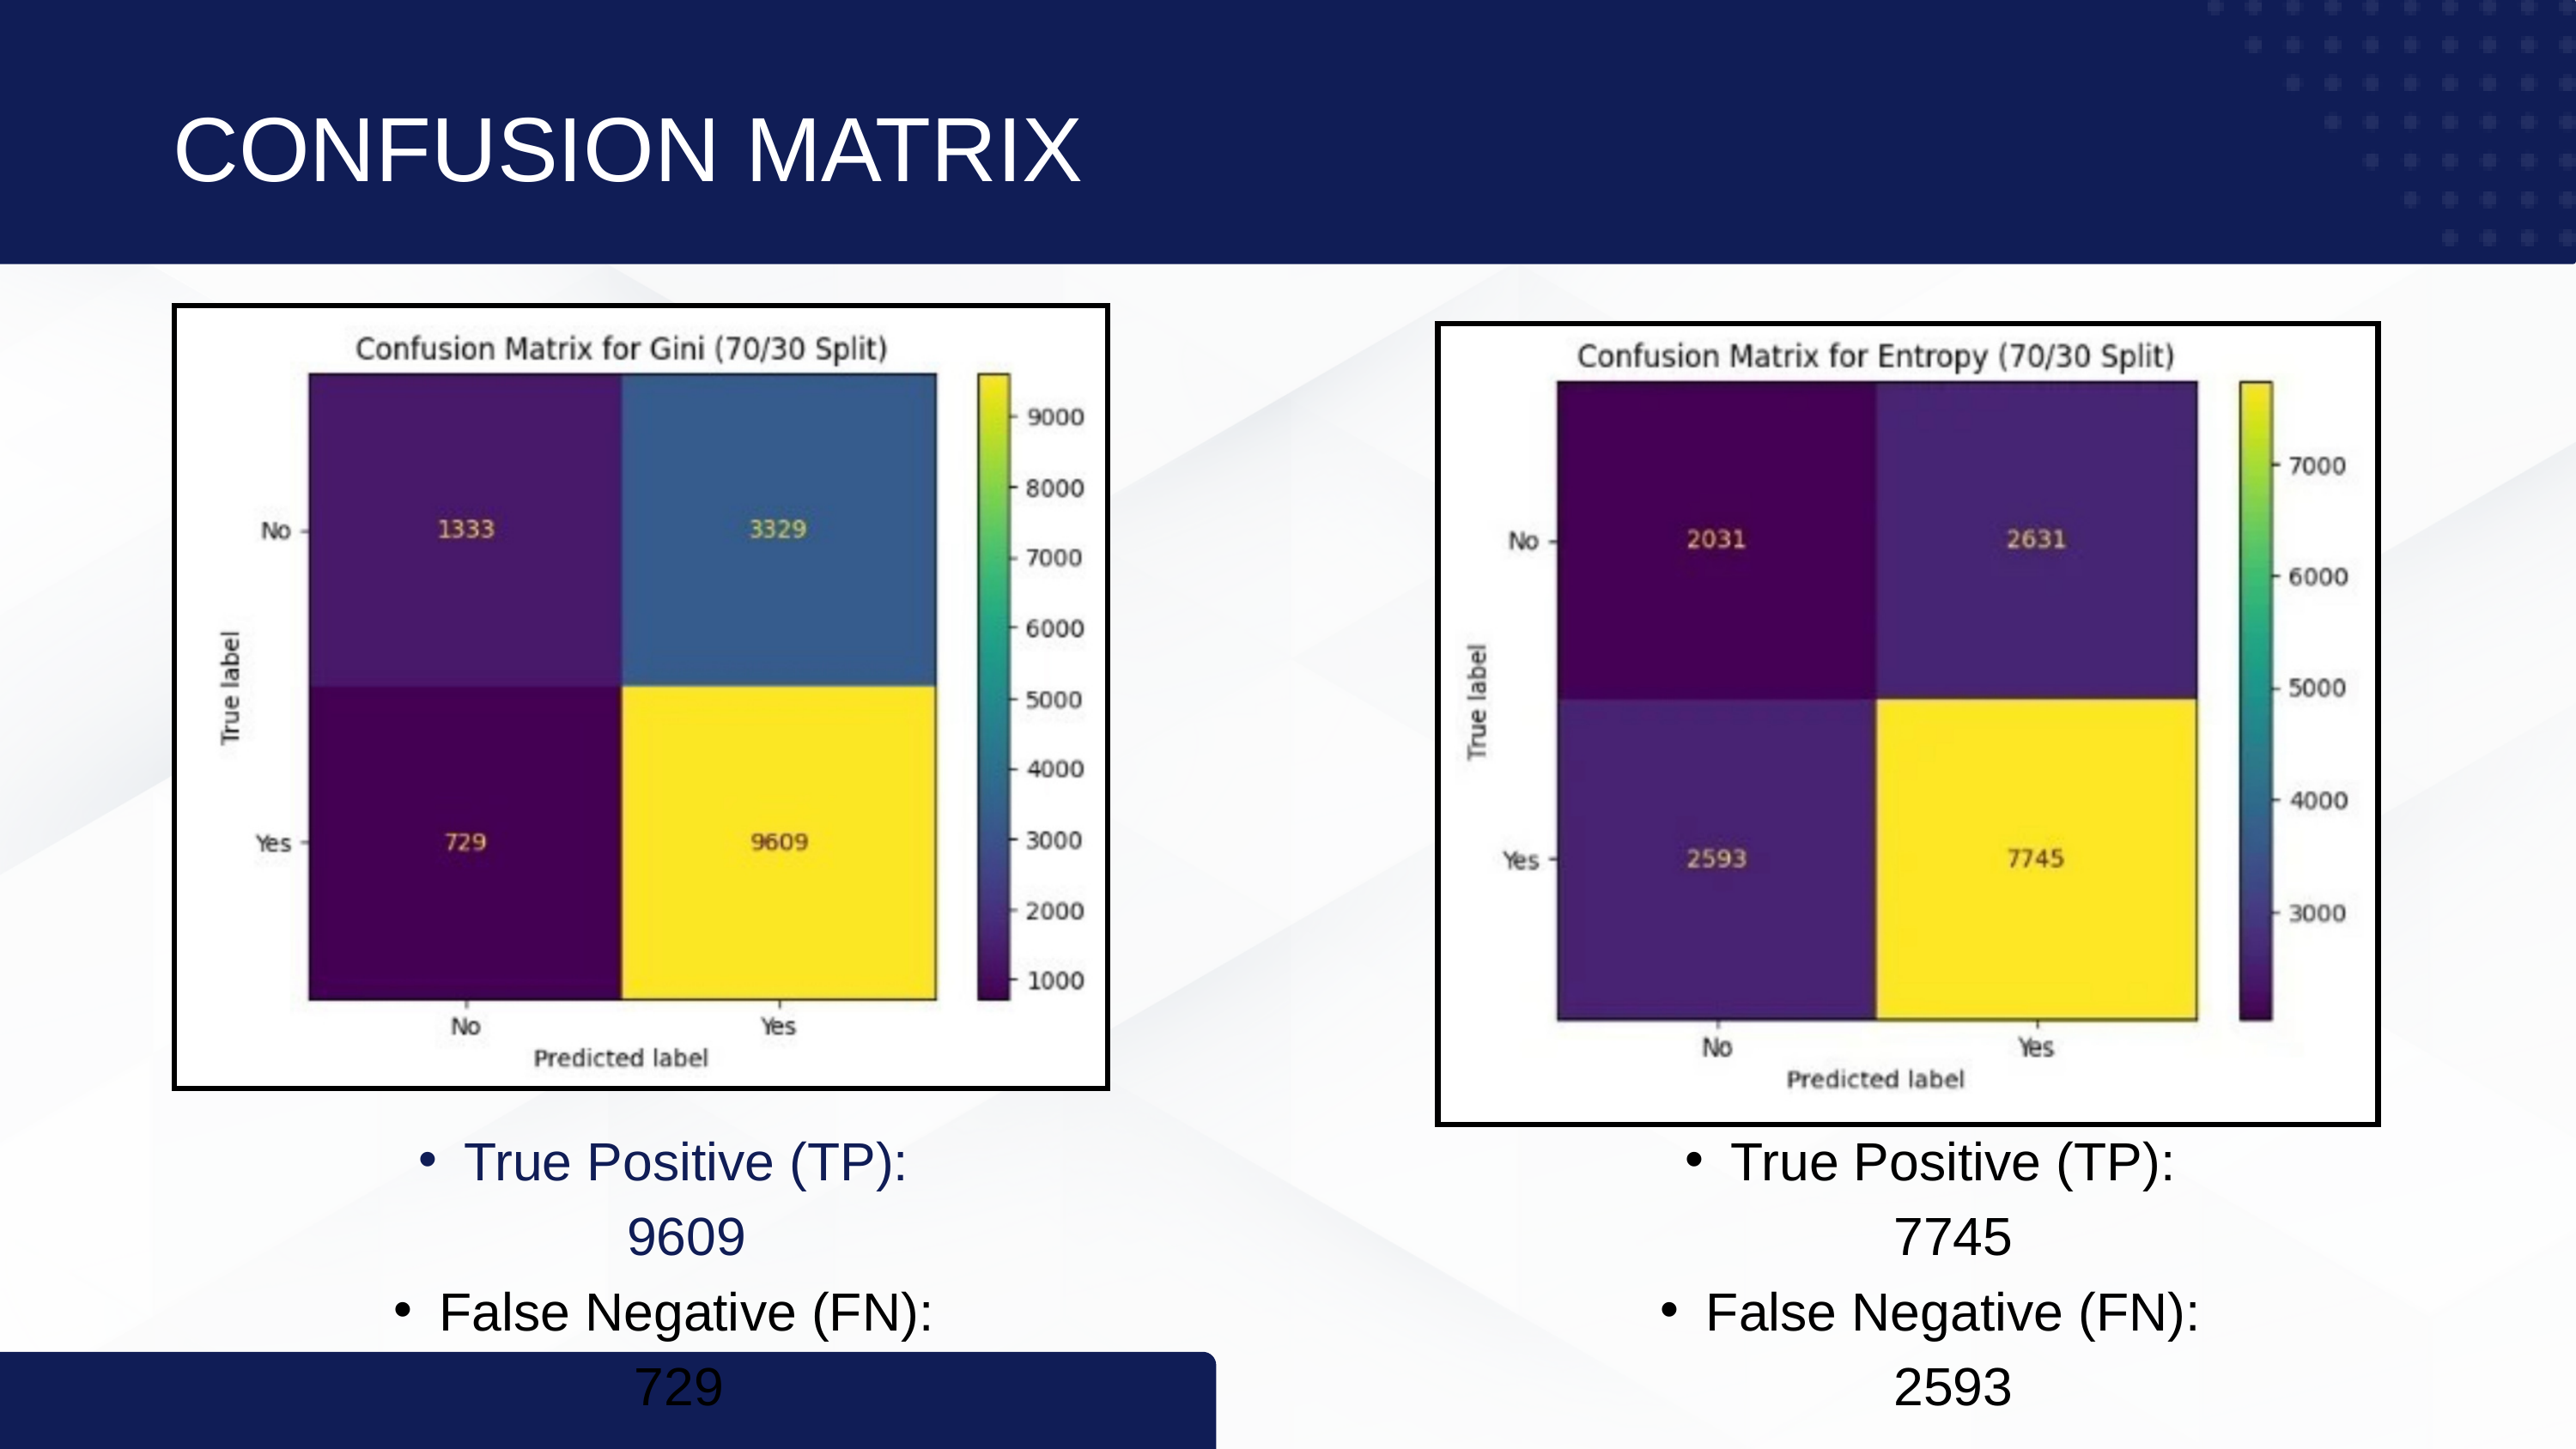

CONFUSION MATRIX

True Positive (TP): 9609
False Negative (FN): 729

True Positive (TP): 7745
False Negative (FN): 2593